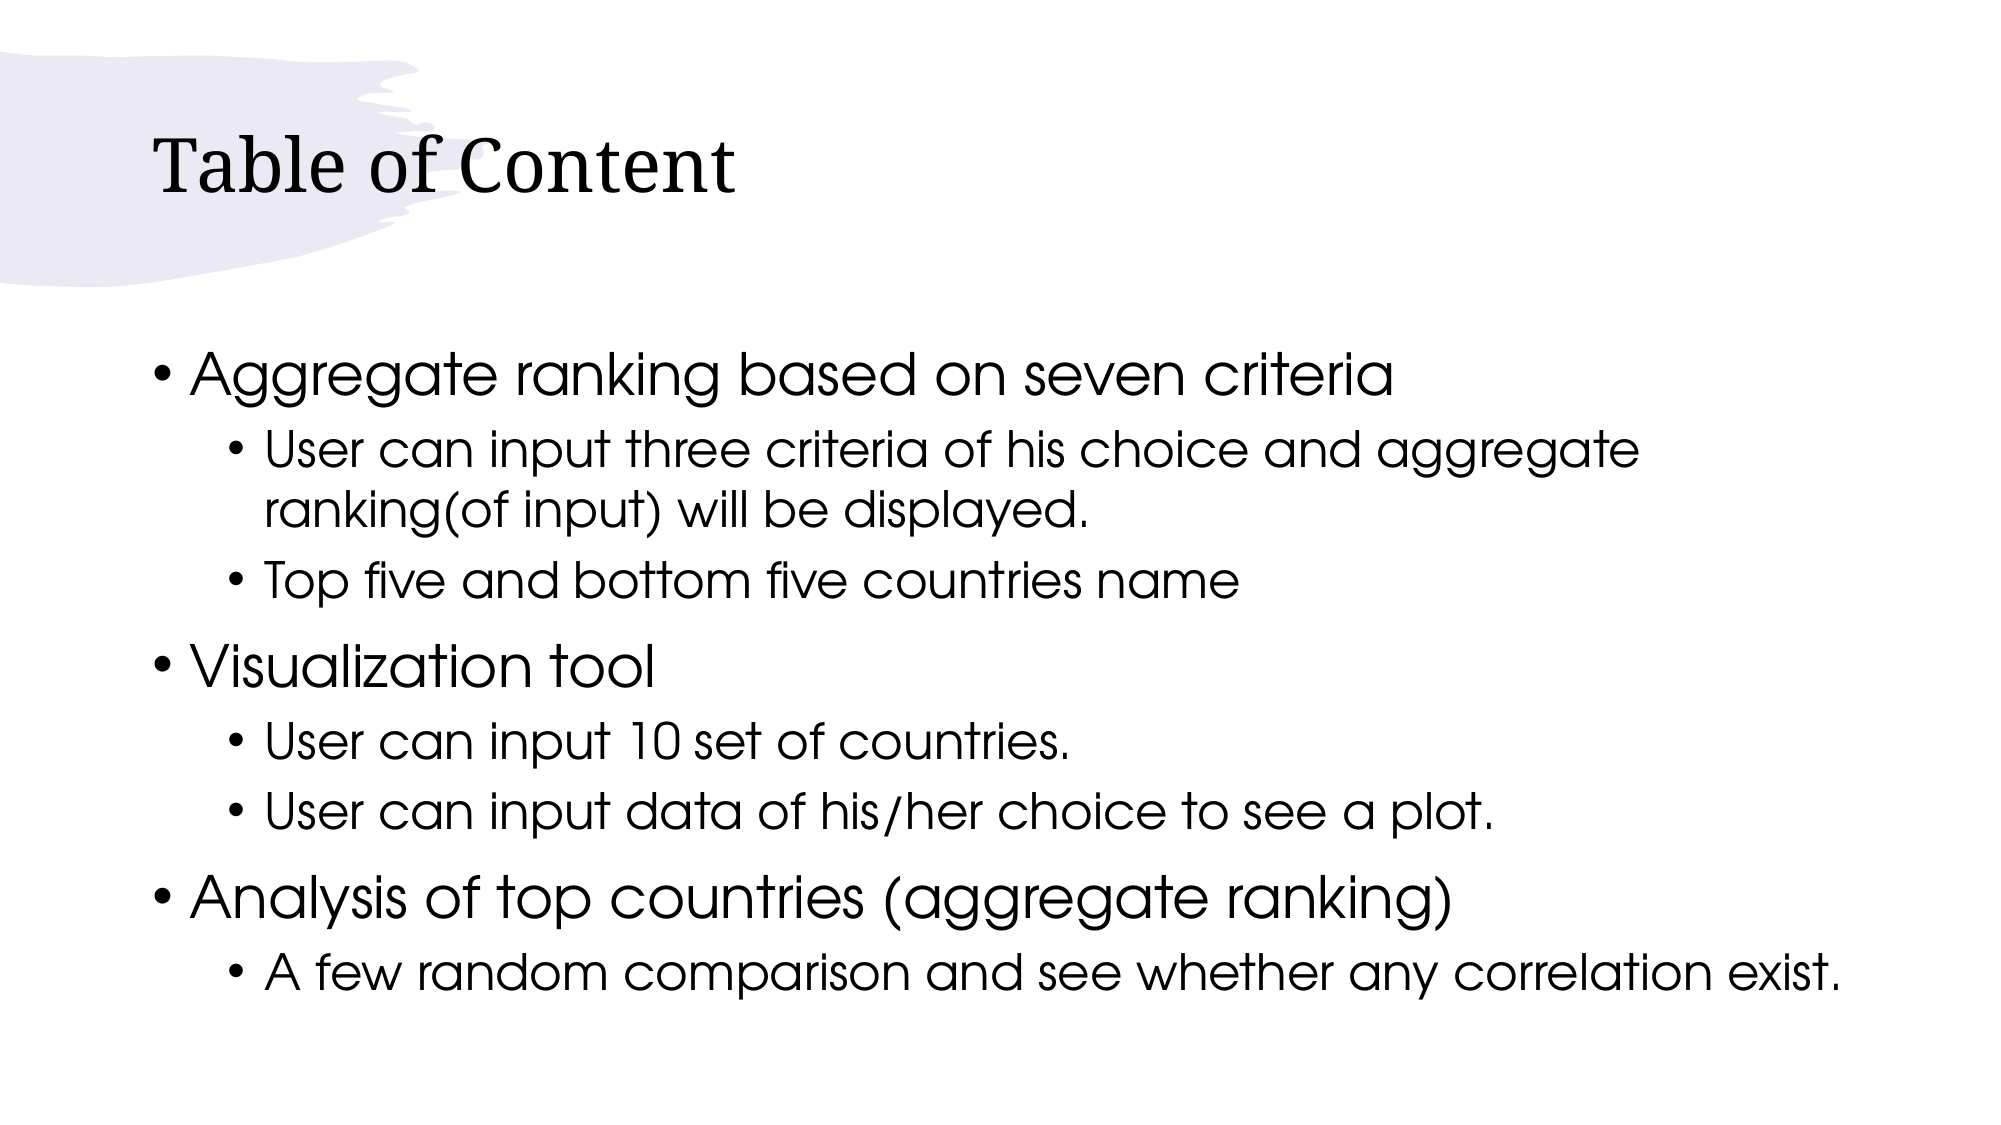

# Table of Content
Aggregate ranking based on seven criteria
User can input three criteria of his choice and aggregate ranking(of input) will be displayed.
Top five and bottom five countries name
Visualization tool
User can input 10 set of countries.
User can input data of his/her choice to see a plot.
Analysis of top countries (aggregate ranking)
A few random comparison and see whether any correlation exist.